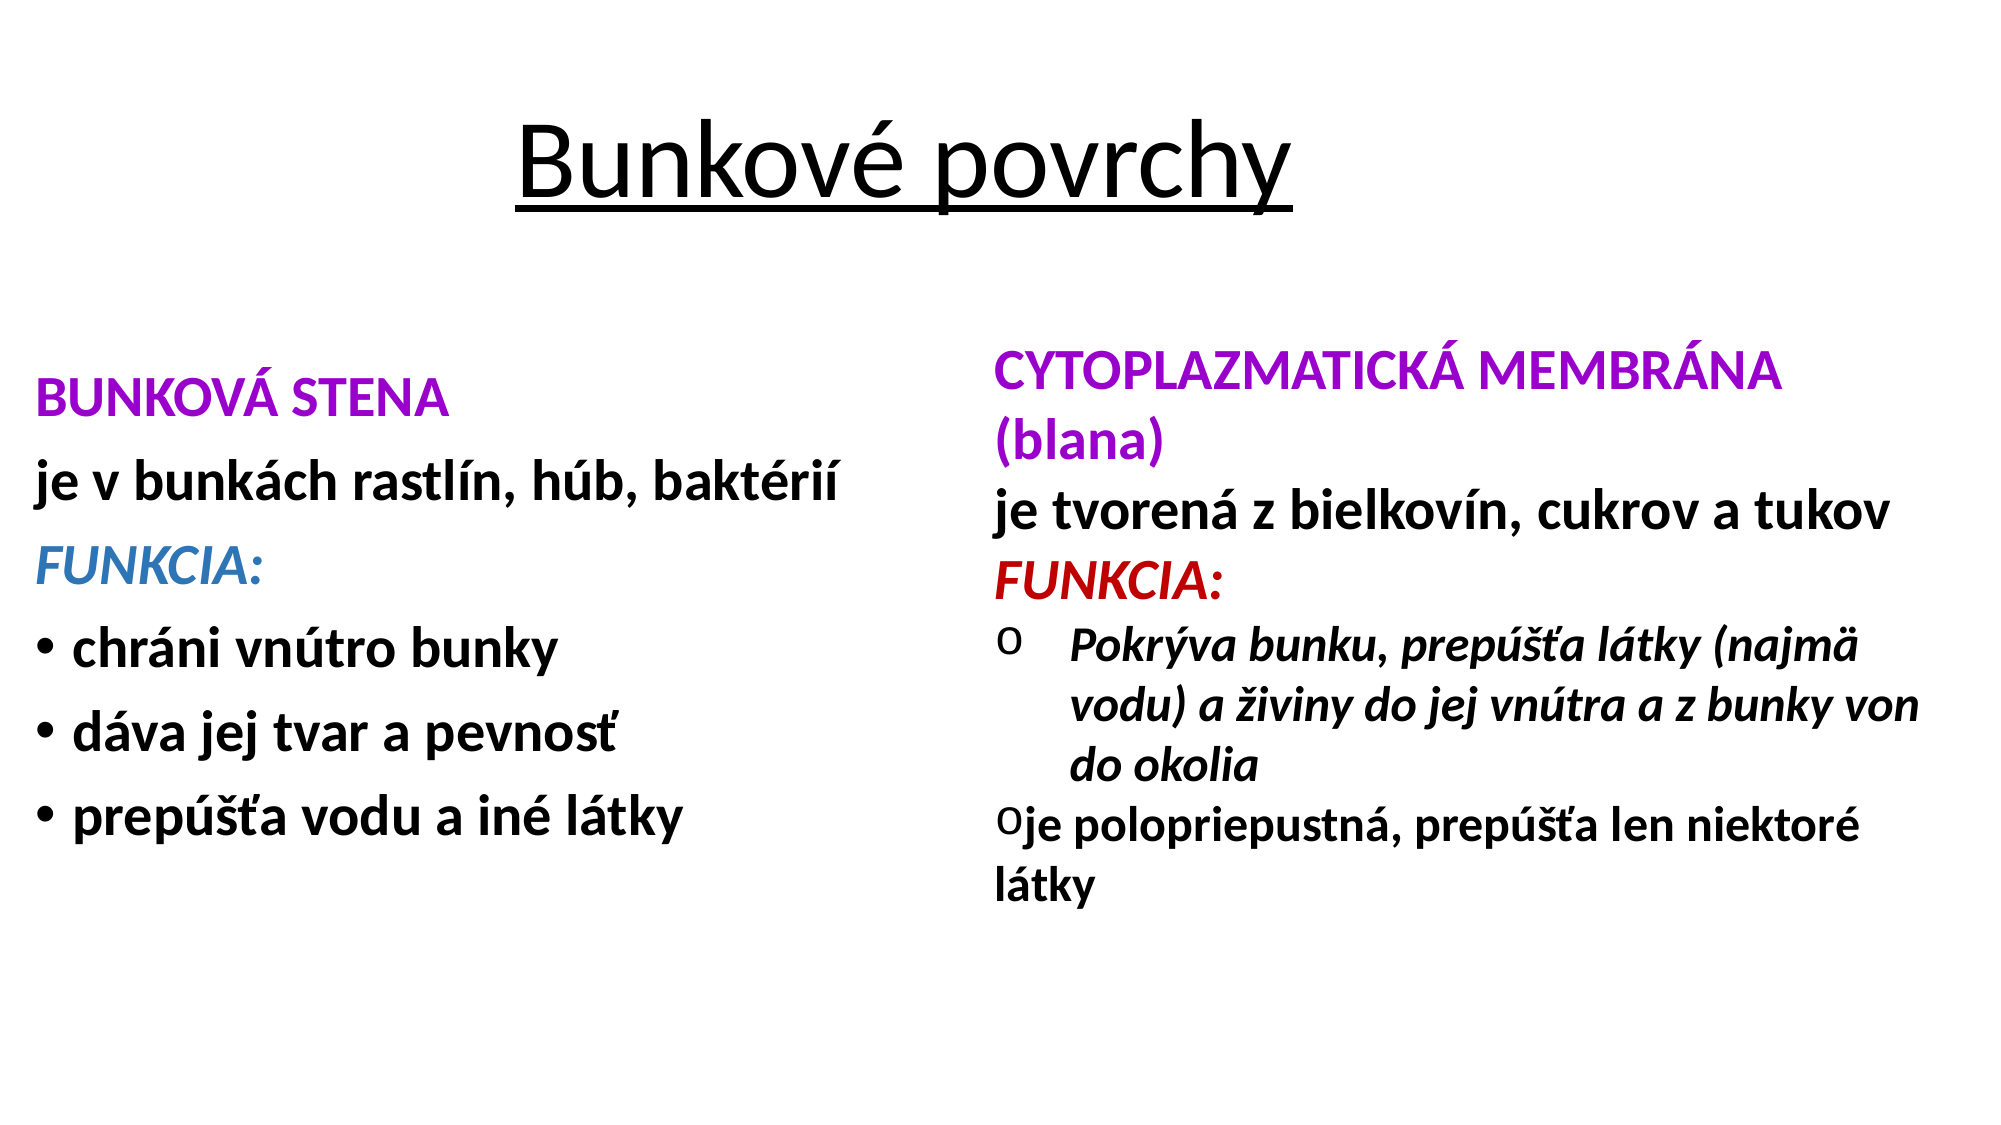

# Bunkové povrchy
CYTOPLAZMATICKÁ MEMBRÁNA (blana)
je tvorená z bielkovín, cukrov a tukov
FUNKCIA:
Pokrýva bunku, prepúšťa látky (najmä vodu) a živiny do jej vnútra a z bunky von do okolia
je polopriepustná, prepúšťa len niektoré látky
BUNKOVÁ STENA
je v bunkách rastlín, húb, baktérií
FUNKCIA:
chráni vnútro bunky
dáva jej tvar a pevnosť
prepúšťa vodu a iné látky